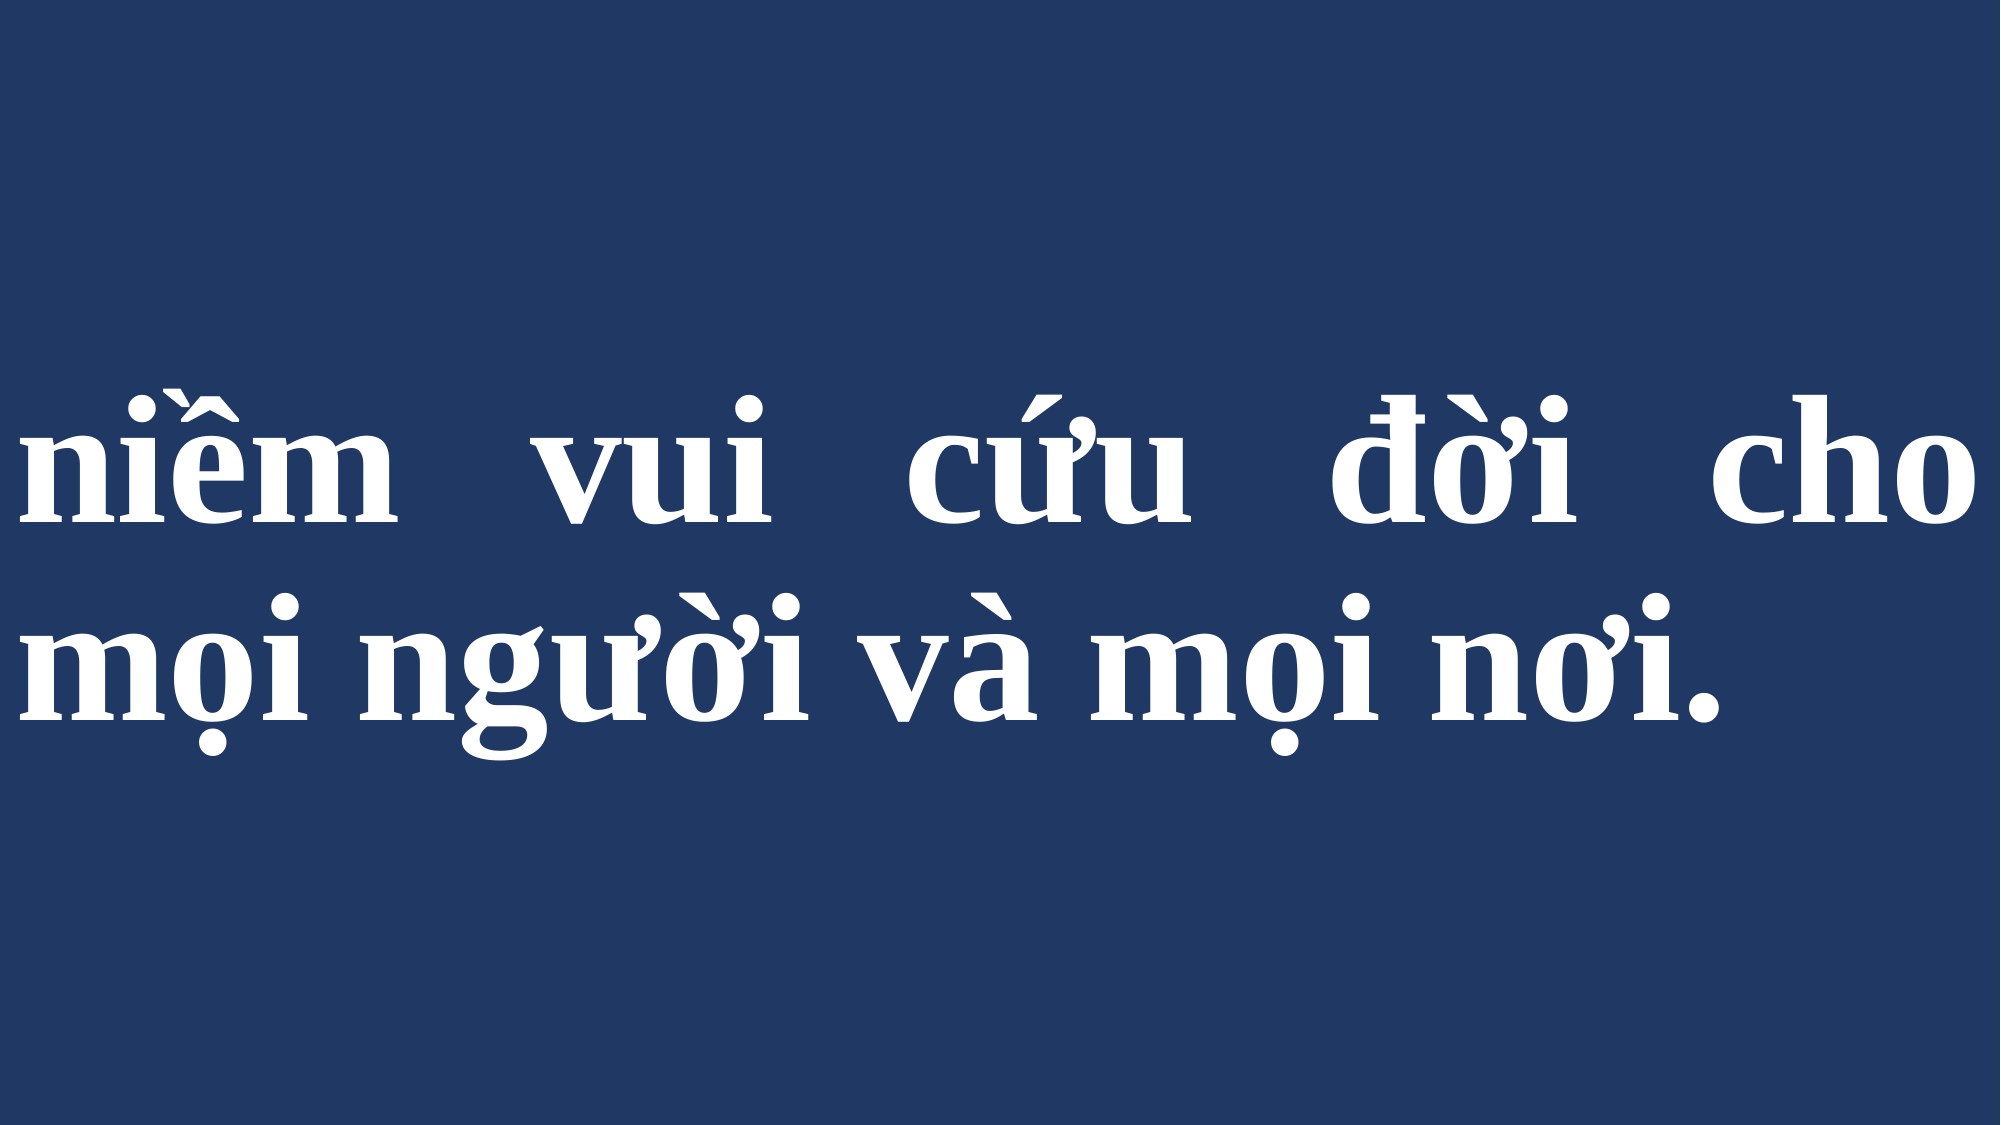

# niềm vui cứu đời cho mọi người và mọi nơi.